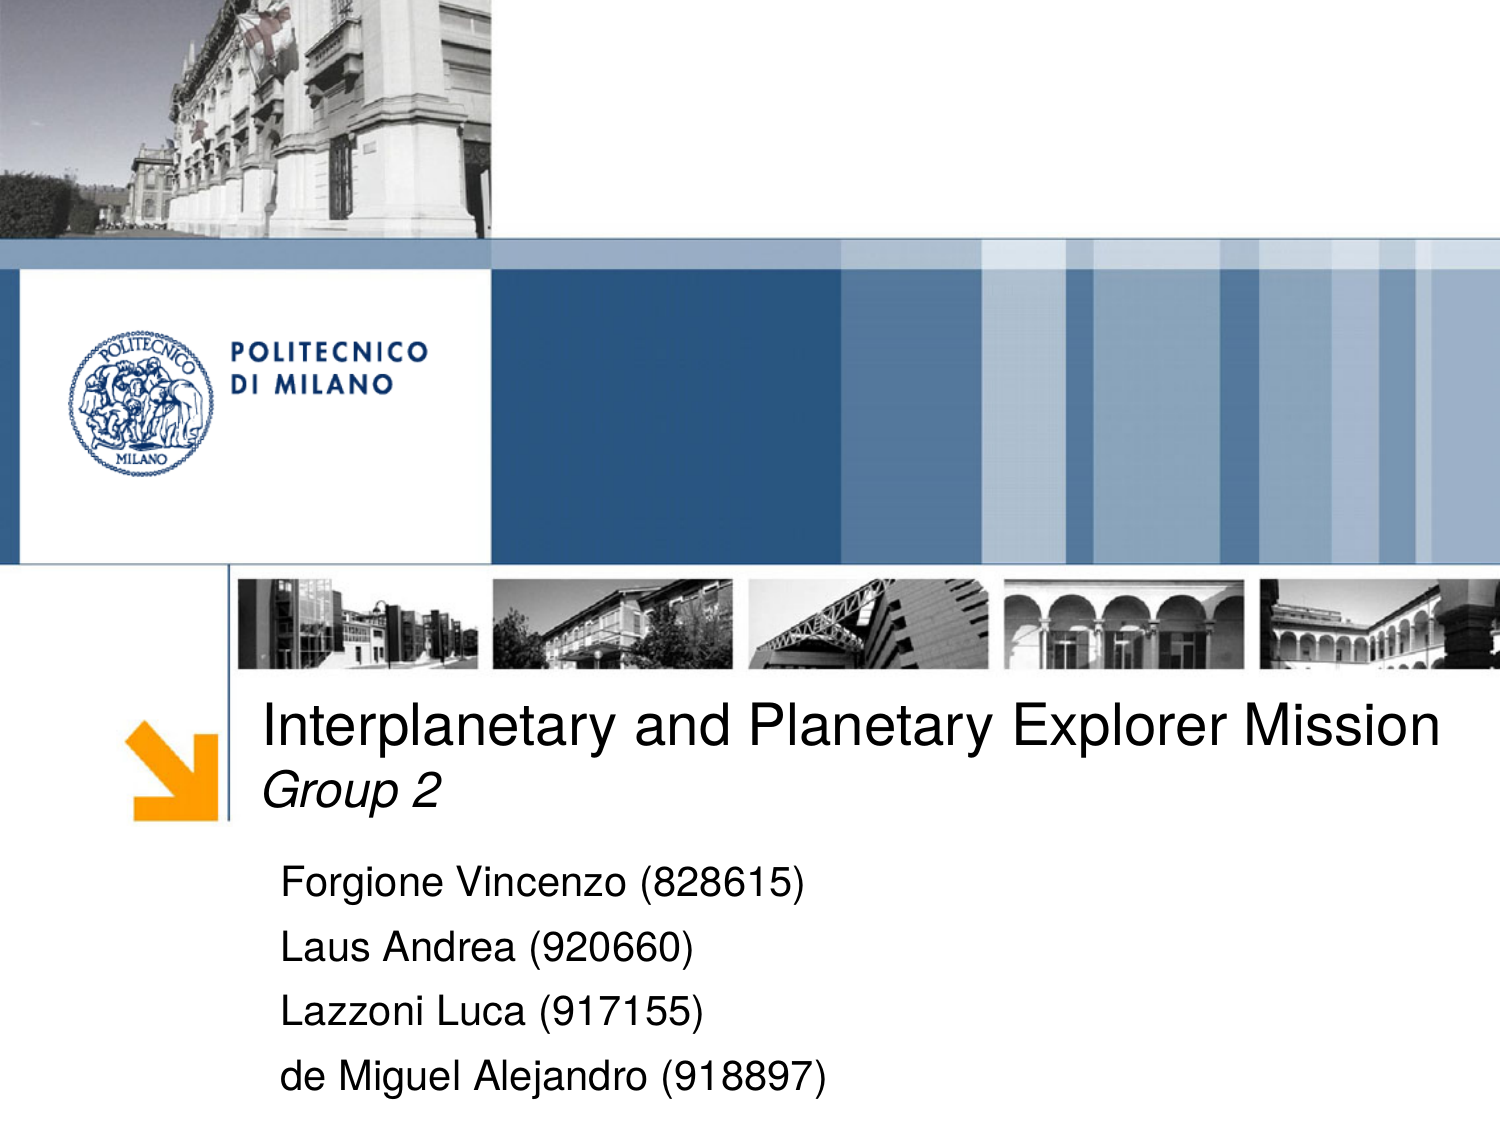

# Interplanetary and Planetary Explorer Mission Group 2
Forgione Vincenzo (828615)
Laus Andrea (920660)
Lazzoni Luca (917155)
de Miguel Alejandro (918897)